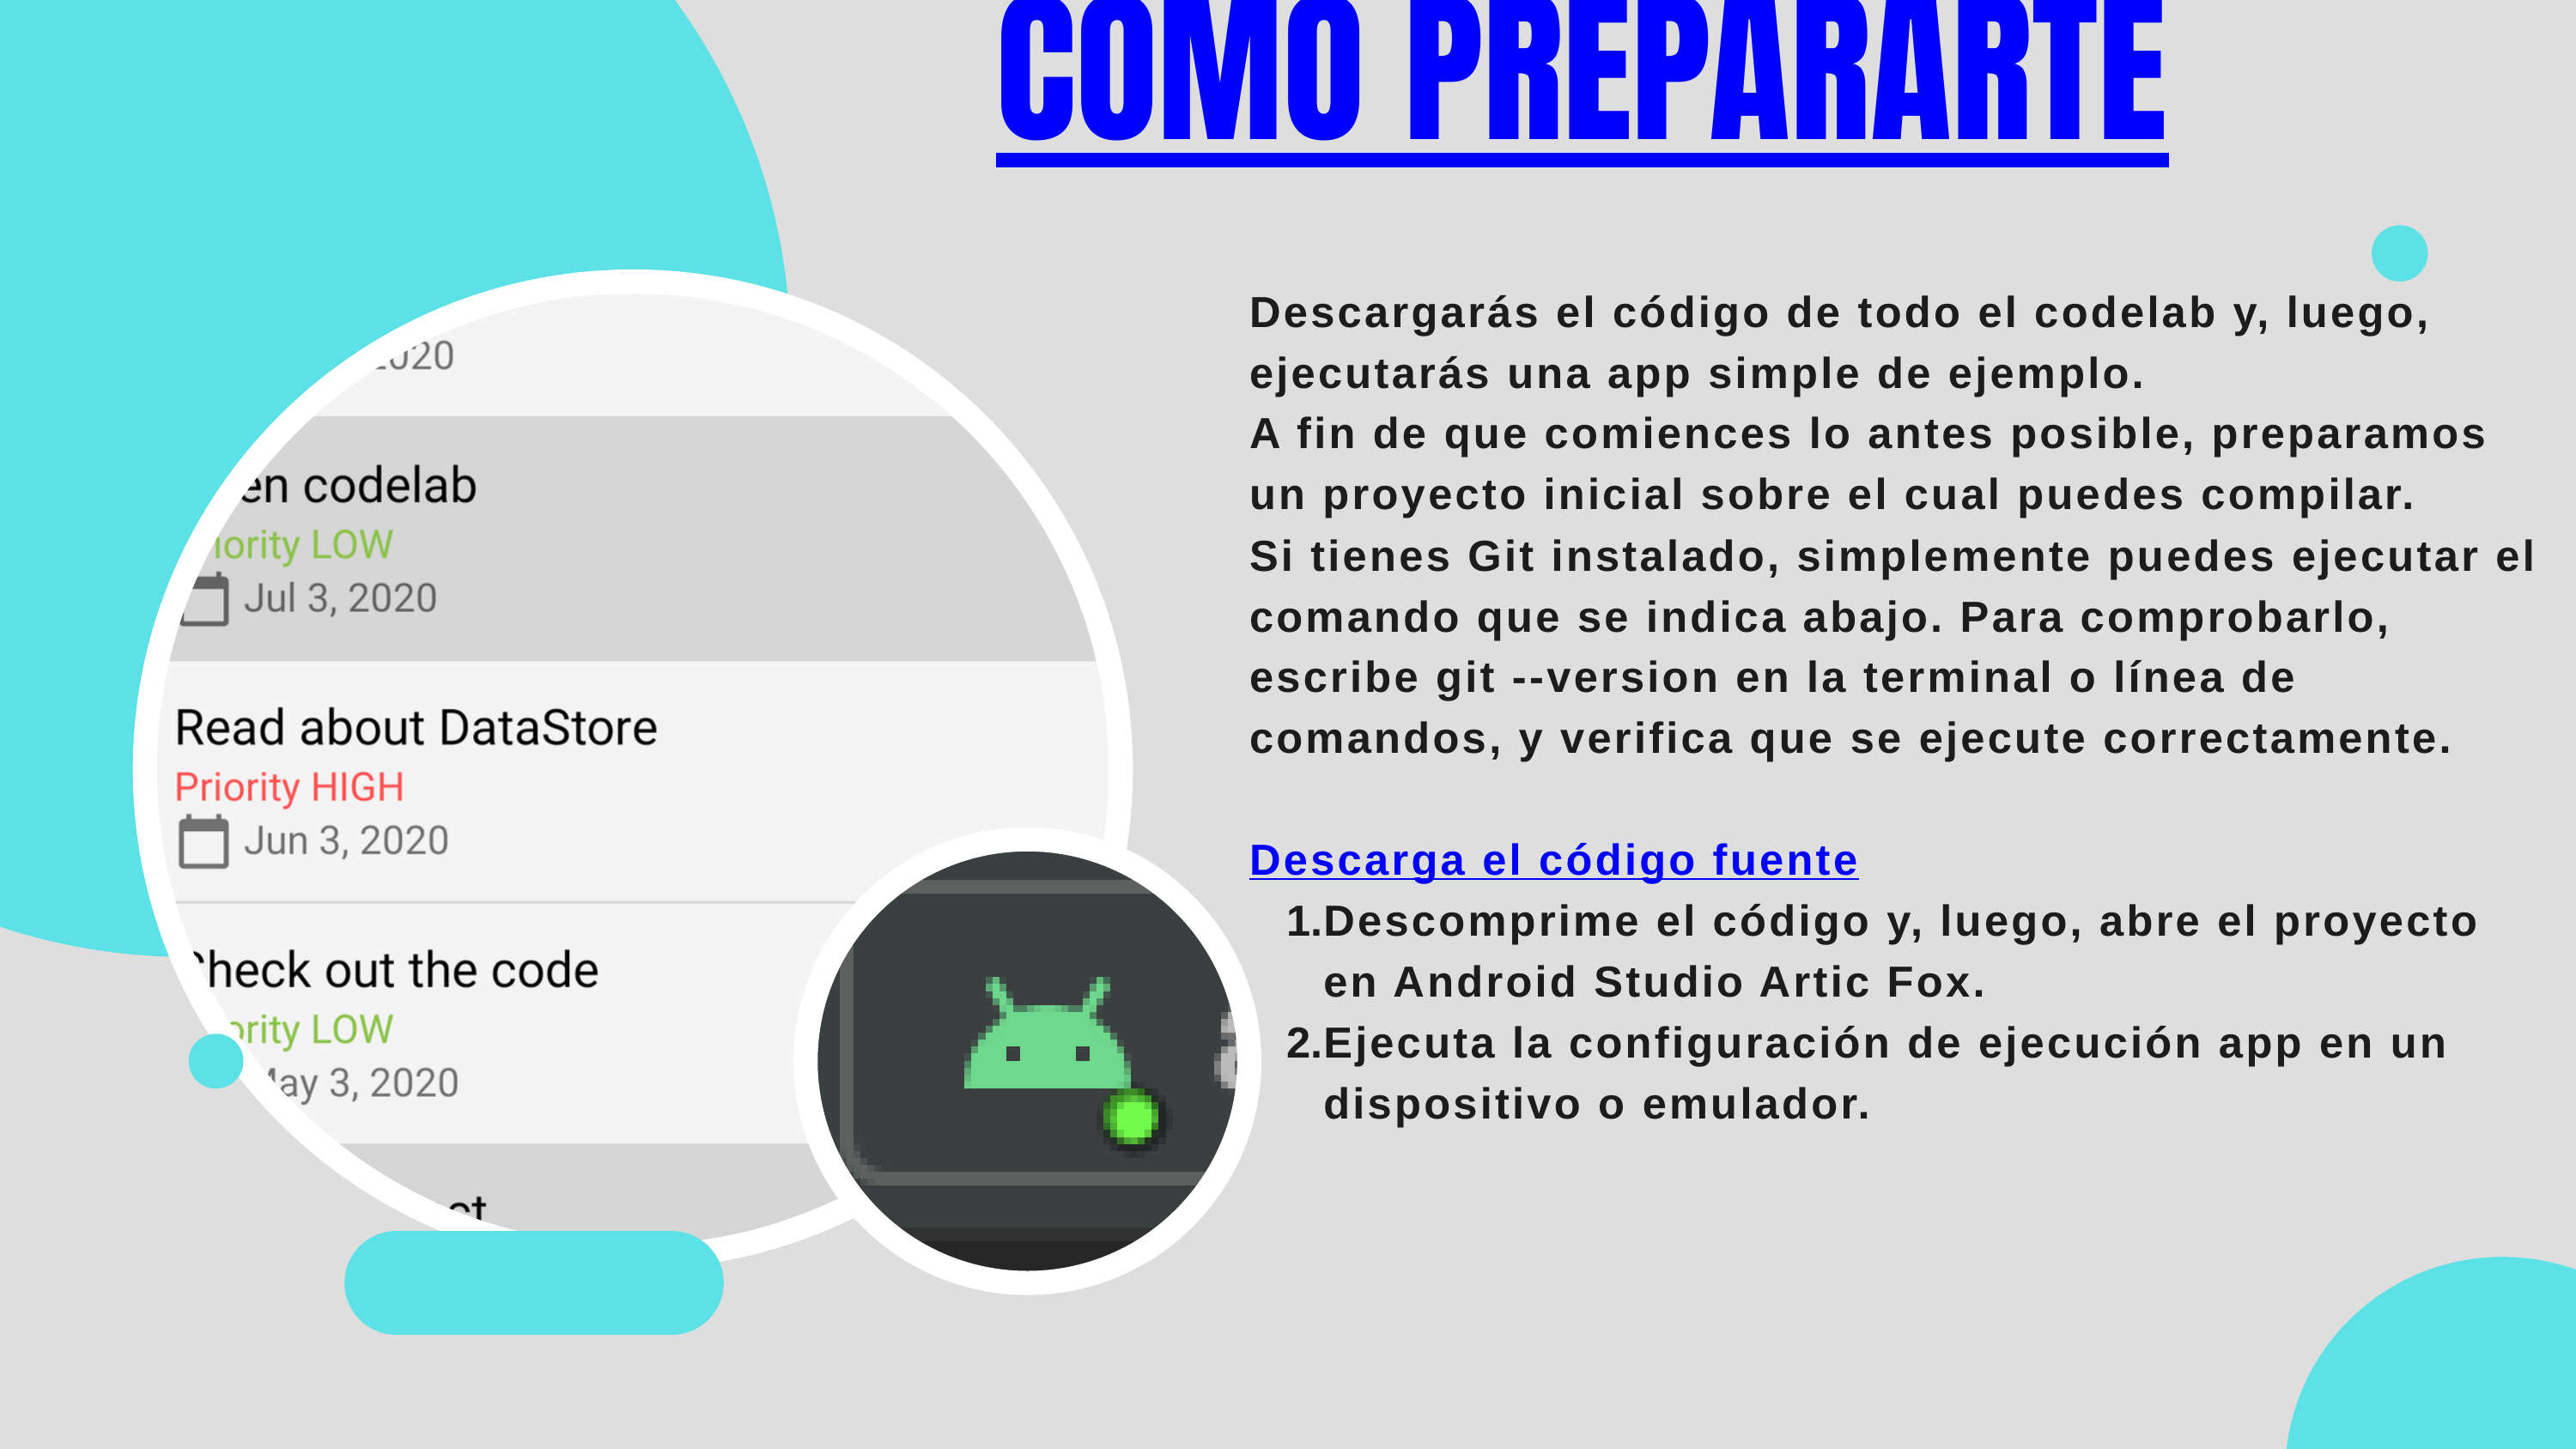

CÓMO PREPARARTE

Descargarás el código de todo el codelab y, luego, ejecutarás una app simple de ejemplo.
A fin de que comiences lo antes posible, preparamos un proyecto inicial sobre el cual puedes compilar.
Si tienes Git instalado, simplemente puedes ejecutar el comando que se indica abajo. Para comprobarlo, escribe git --version en la terminal o línea de comandos, y verifica que se ejecute correctamente.

Descarga el código fuente
Descomprime el código y, luego, abre el proyecto en Android Studio Artic Fox.
Ejecuta la configuración de ejecución app en un dispositivo o emulador.